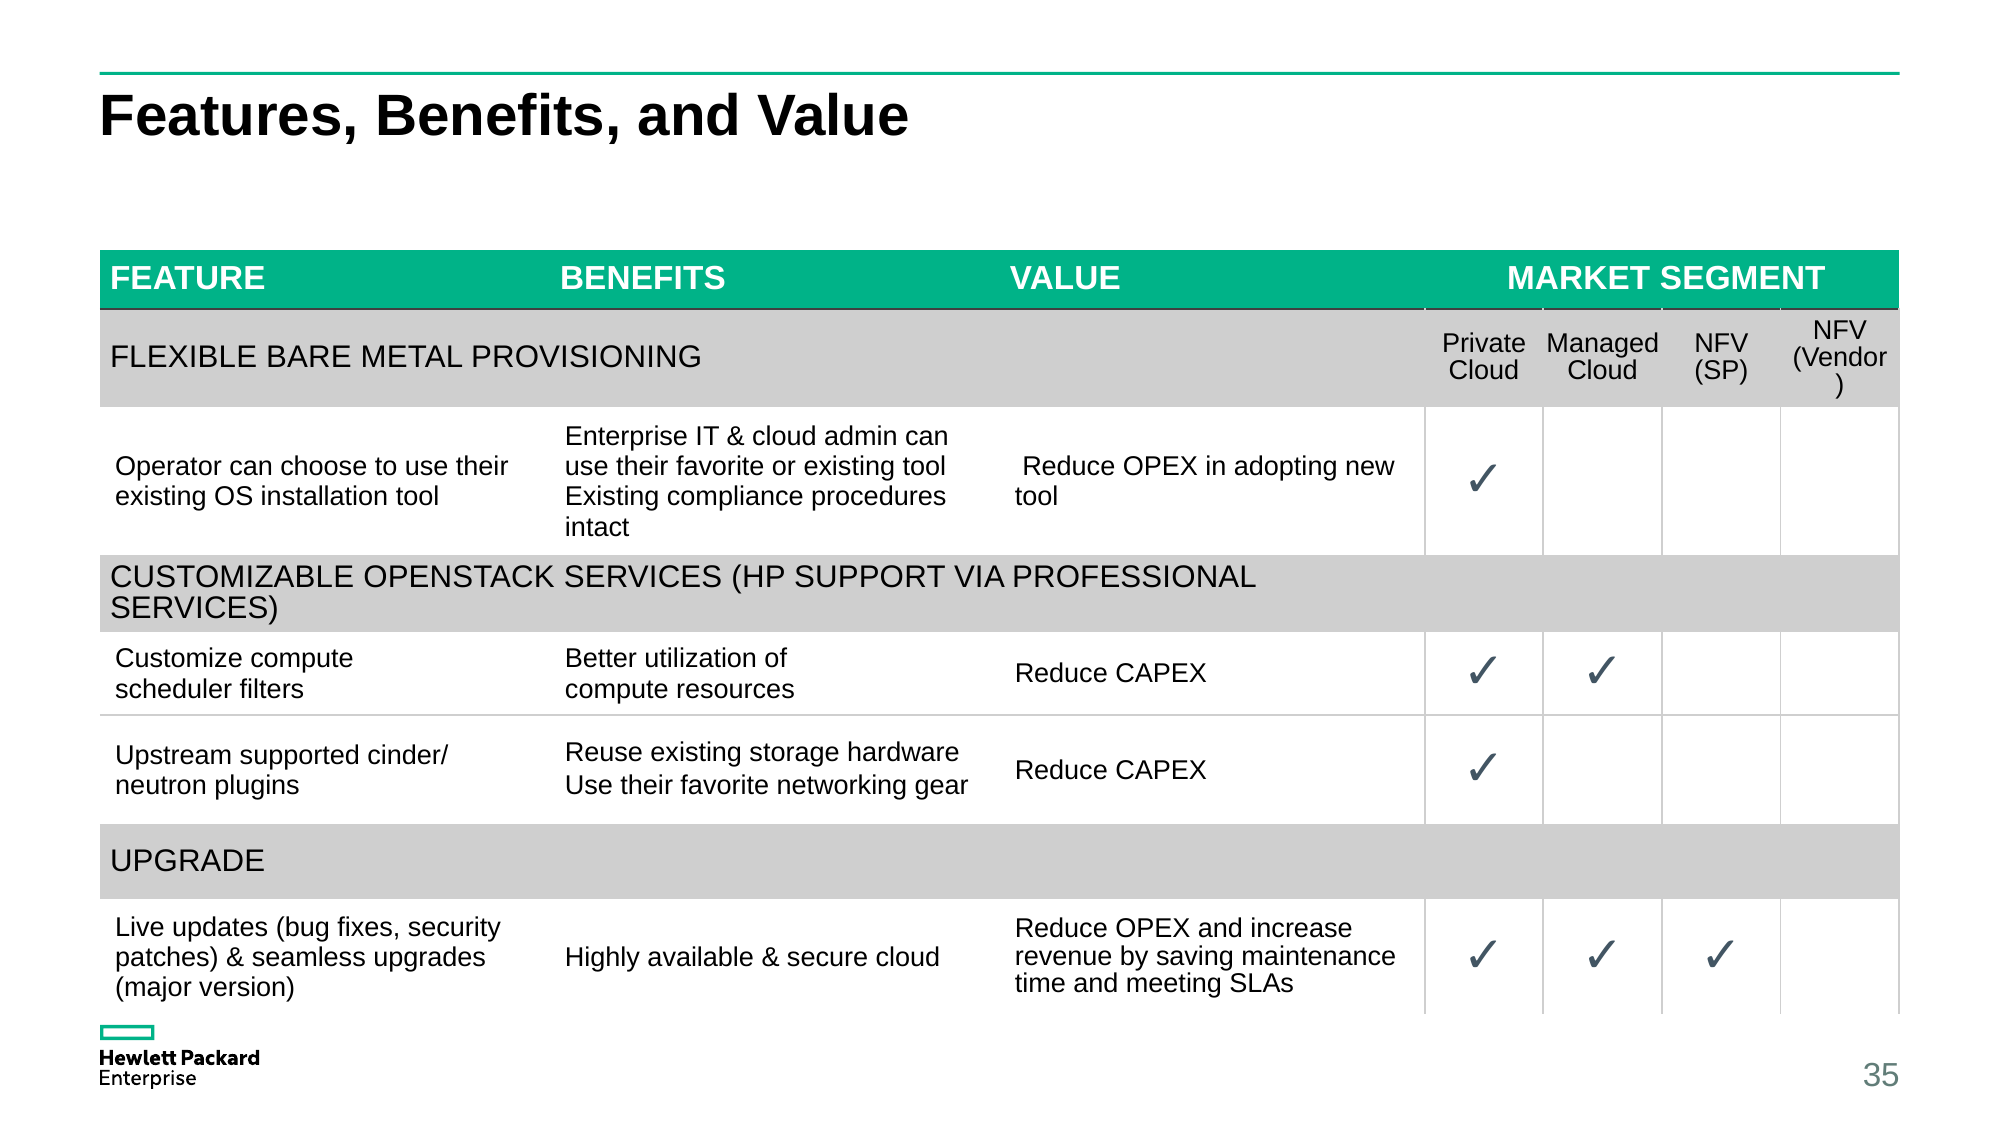

# Features, Benefits, and Value

| FEATURE | BENEFITS | VALUE | MARKET SEGMENT |  |  |  |
| --- | --- | --- | --- | --- | --- | --- |
| FLEXIBLE BARE METAL PROVISIONING |  |  | Private Cloud | Managed Cloud | NFV (SP) | NFV (Vendor) |
| Operator can choose to use their existing OS installation tool | Enterprise IT & cloud admin can use their favorite or existing tool Existing compliance procedures intact | Reduce OPEX in adopting new tool | ✓ |  |  |  |
| CUSTOMIZABLE OPENSTACK SERVICES (HP SUPPORT VIA PROFESSIONAL SERVICES) |  |  |  |  |  |  |
| Customize compute scheduler filters | Better utilization of compute resources | Reduce CAPEX | ✓ | ✓ |  |  |
| Upstream supported cinder/ neutron plugins | Reuse existing storage hardware Use their favorite networking gear | Reduce CAPEX | ✓ |  |  |  |
| UPGRADE |  |  |  |  |  |  |
| Live updates (bug fixes, security patches) & seamless upgrades (major version) | Highly available & secure cloud | Reduce OPEX and increase revenue by saving maintenance time and meeting SLAs | ✓ | ✓ | ✓ |  |
35